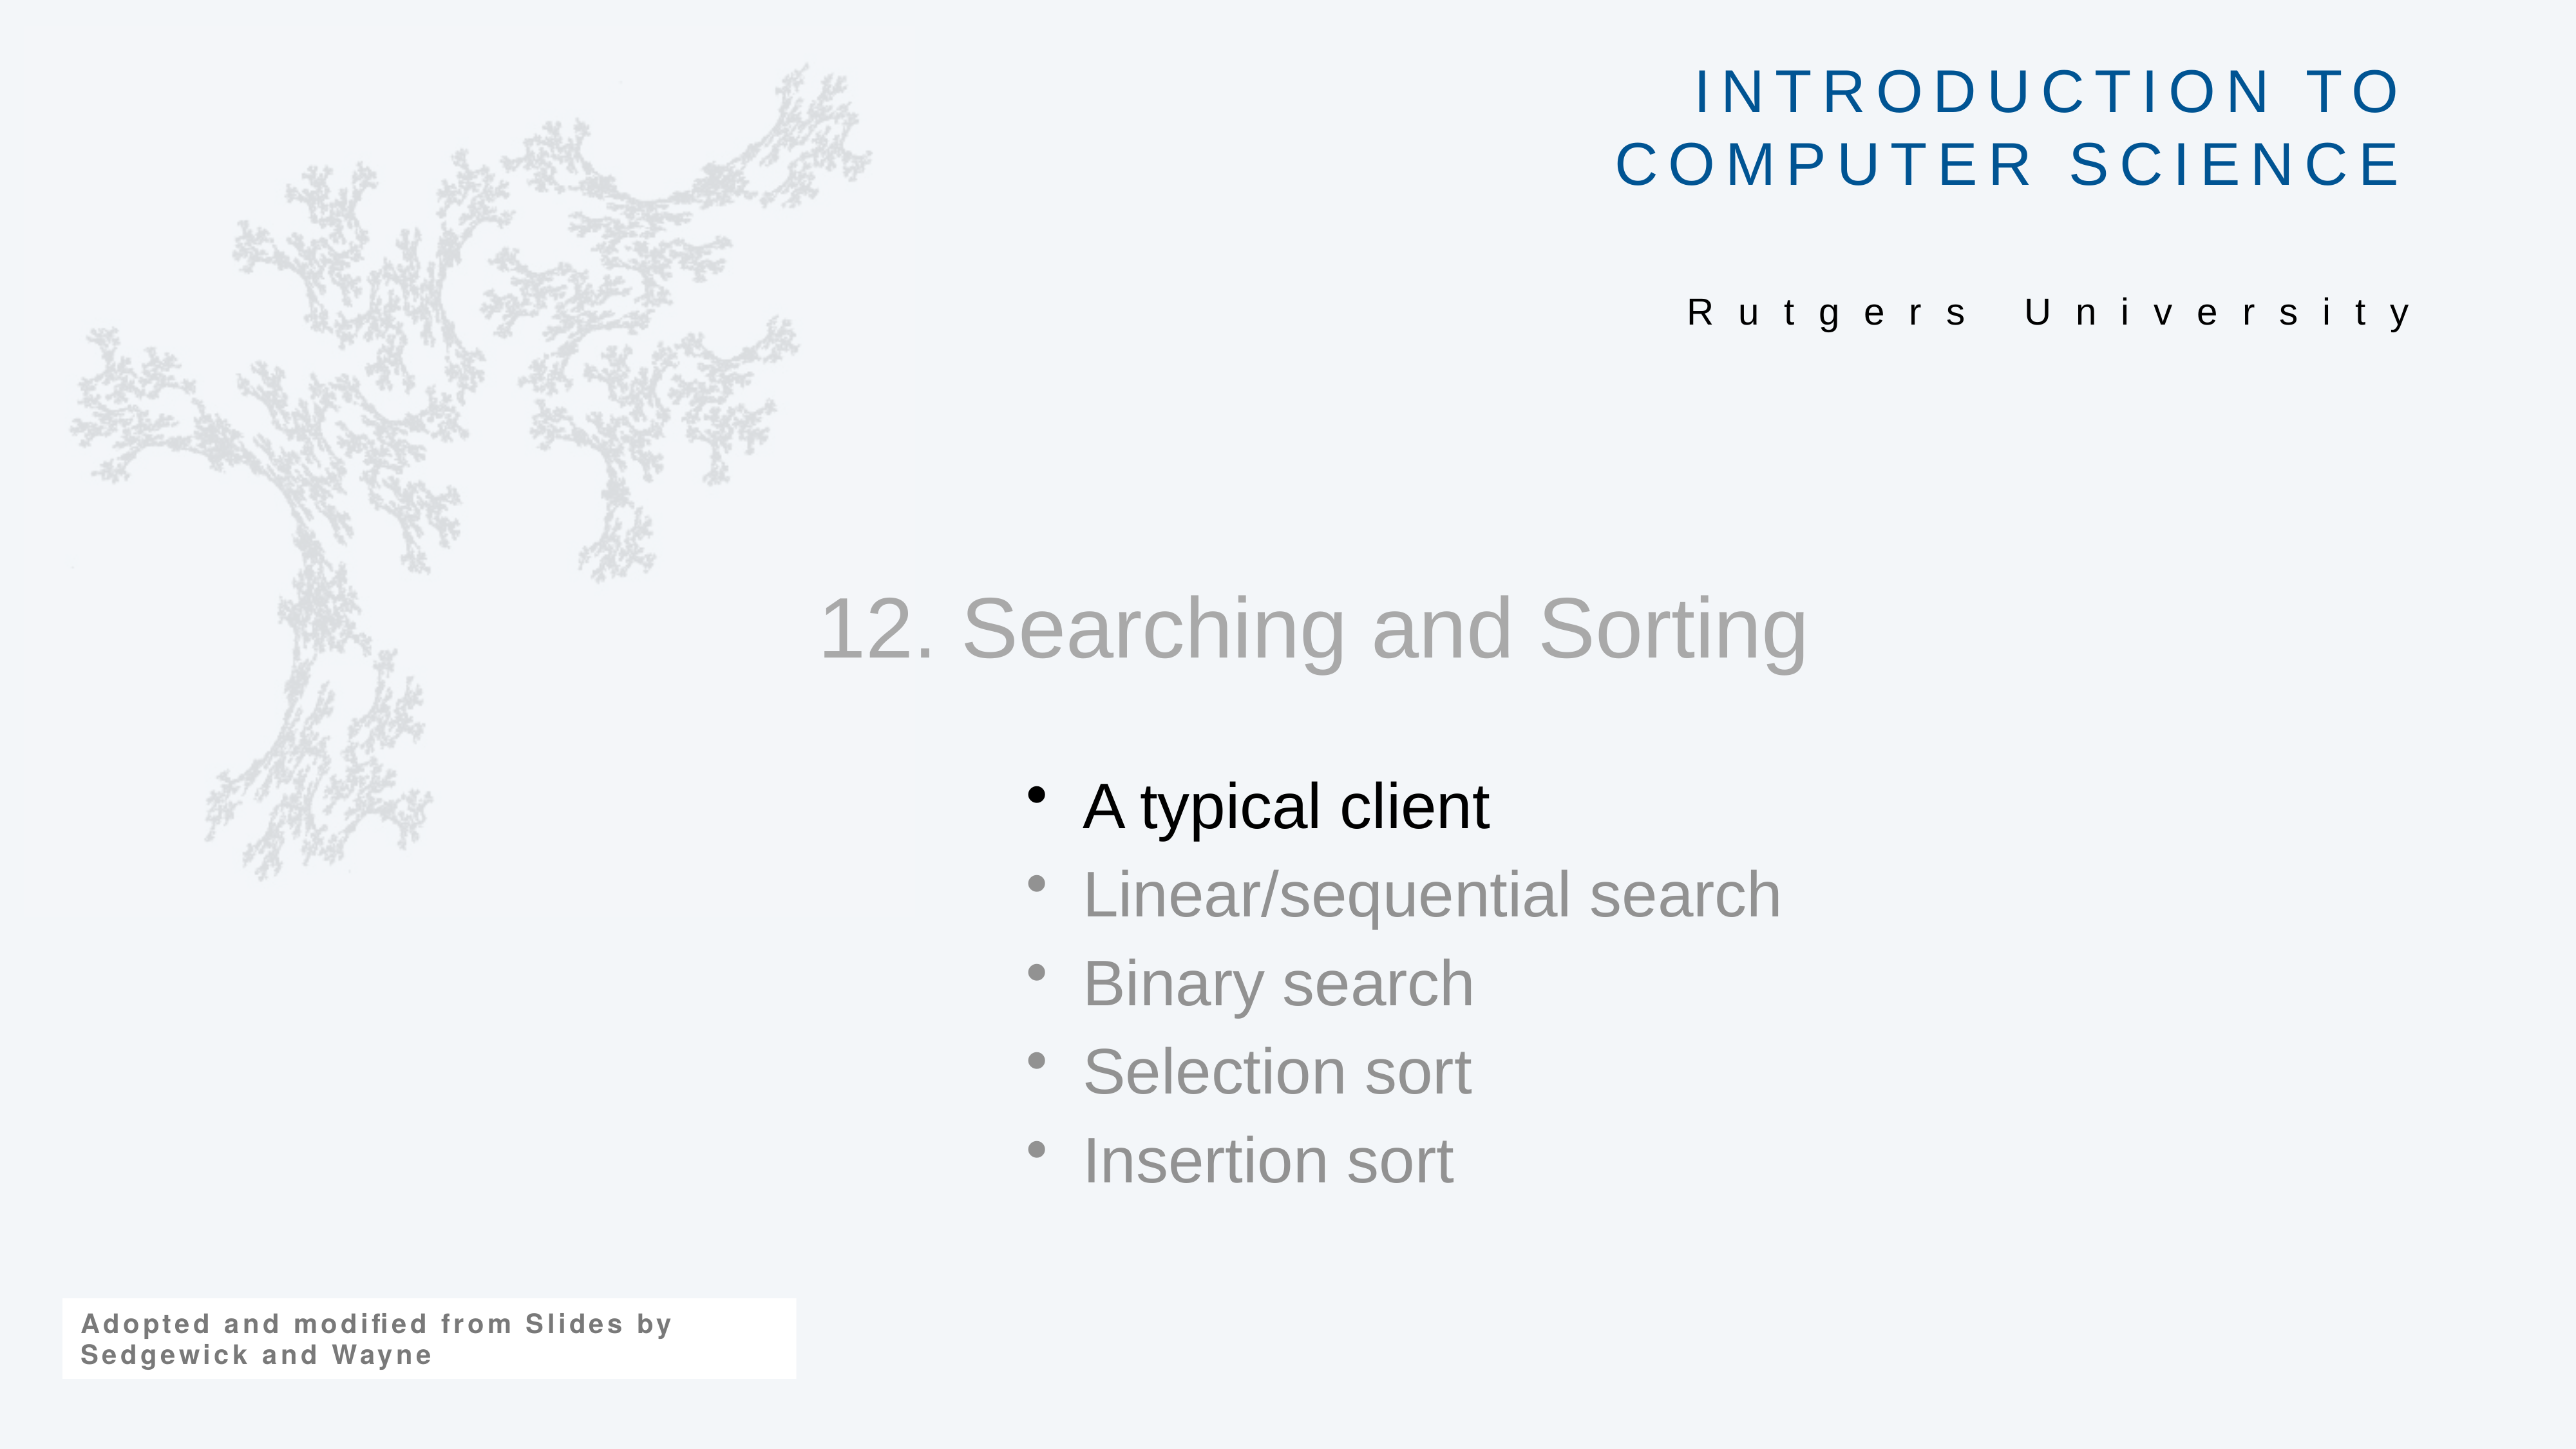

# 12. Searching and Sorting
A typical client
Linear/sequential search
Binary search
Selection sort
Insertion sort

Adopted and modified from Slides by Sedgewick and Wayne